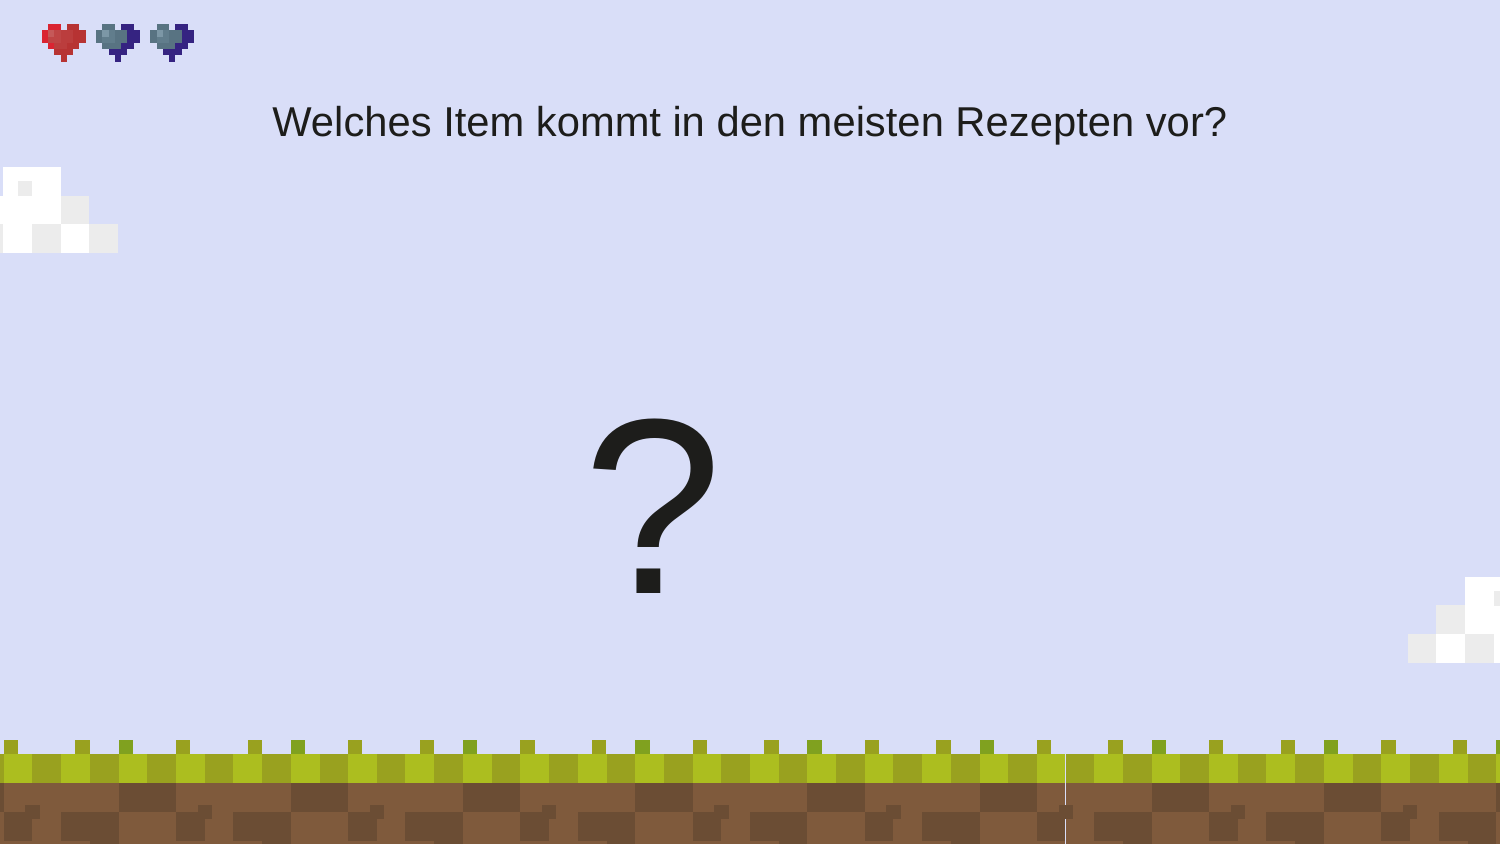

# Welches Item kommt in den meisten Rezepten vor?
?